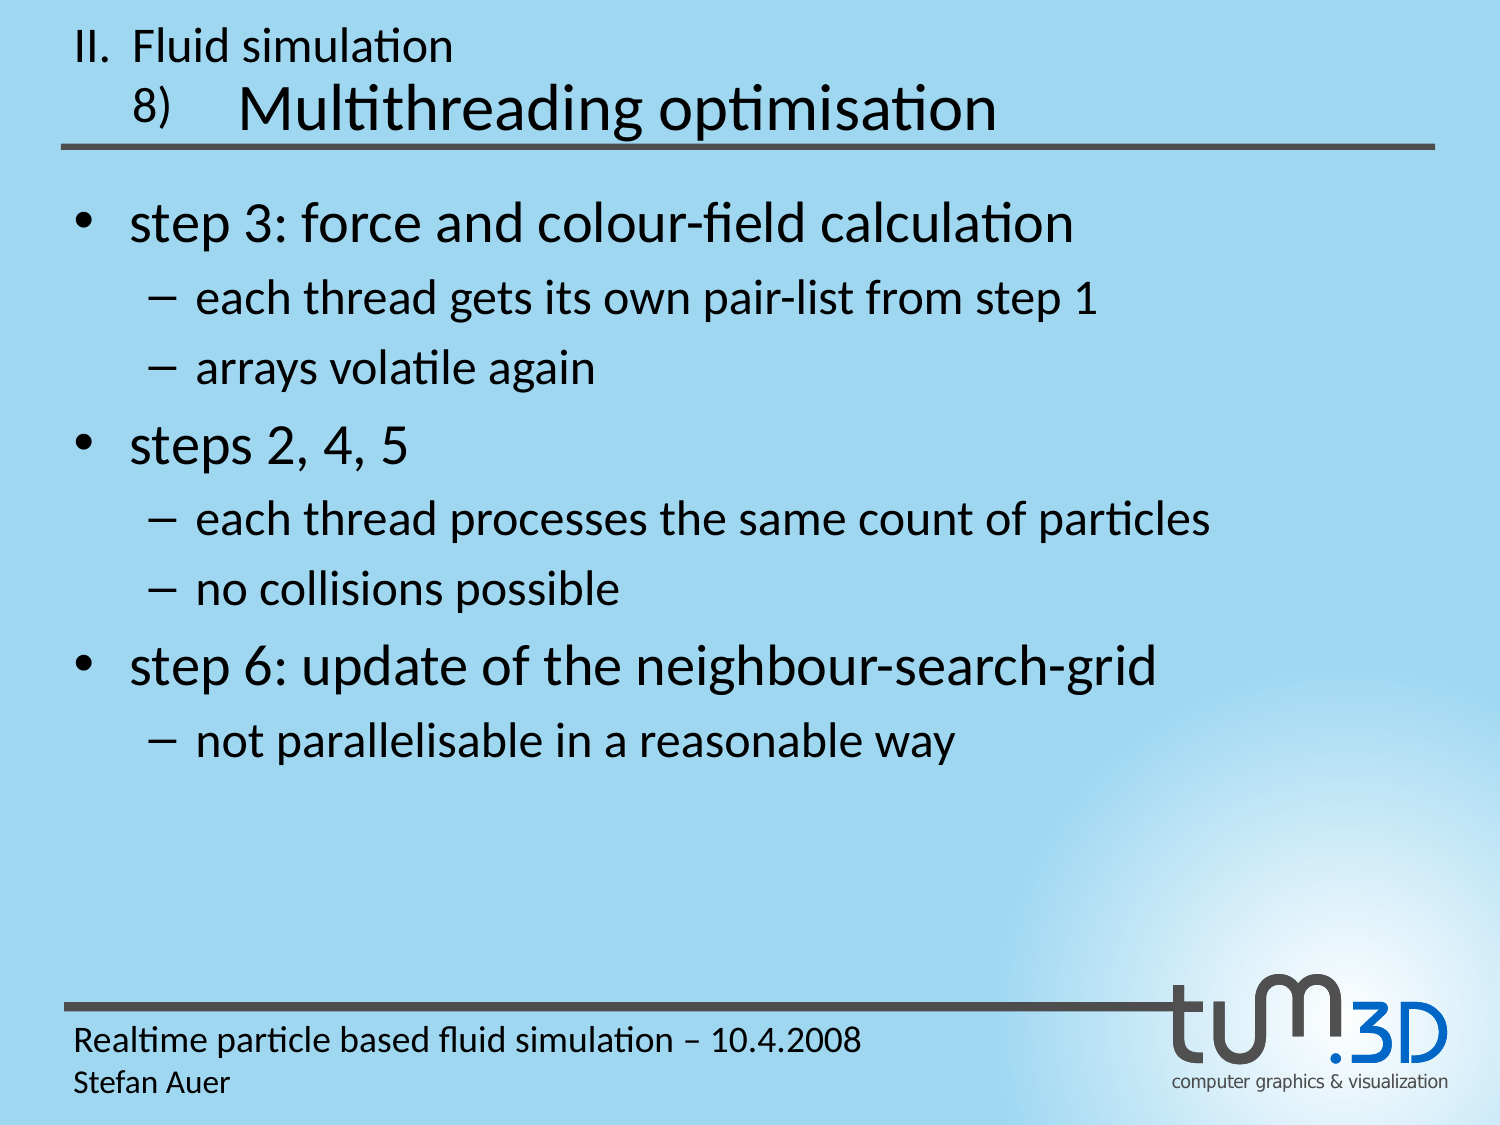

II.
Fluid simulation
Multithreading optimisation
8)
step 3: force and colour-field calculation
each thread gets its own pair-list from step 1
arrays volatile again
steps 2, 4, 5
each thread processes the same count of particles
no collisions possible
step 6: update of the neighbour-search-grid
not parallelisable in a reasonable way